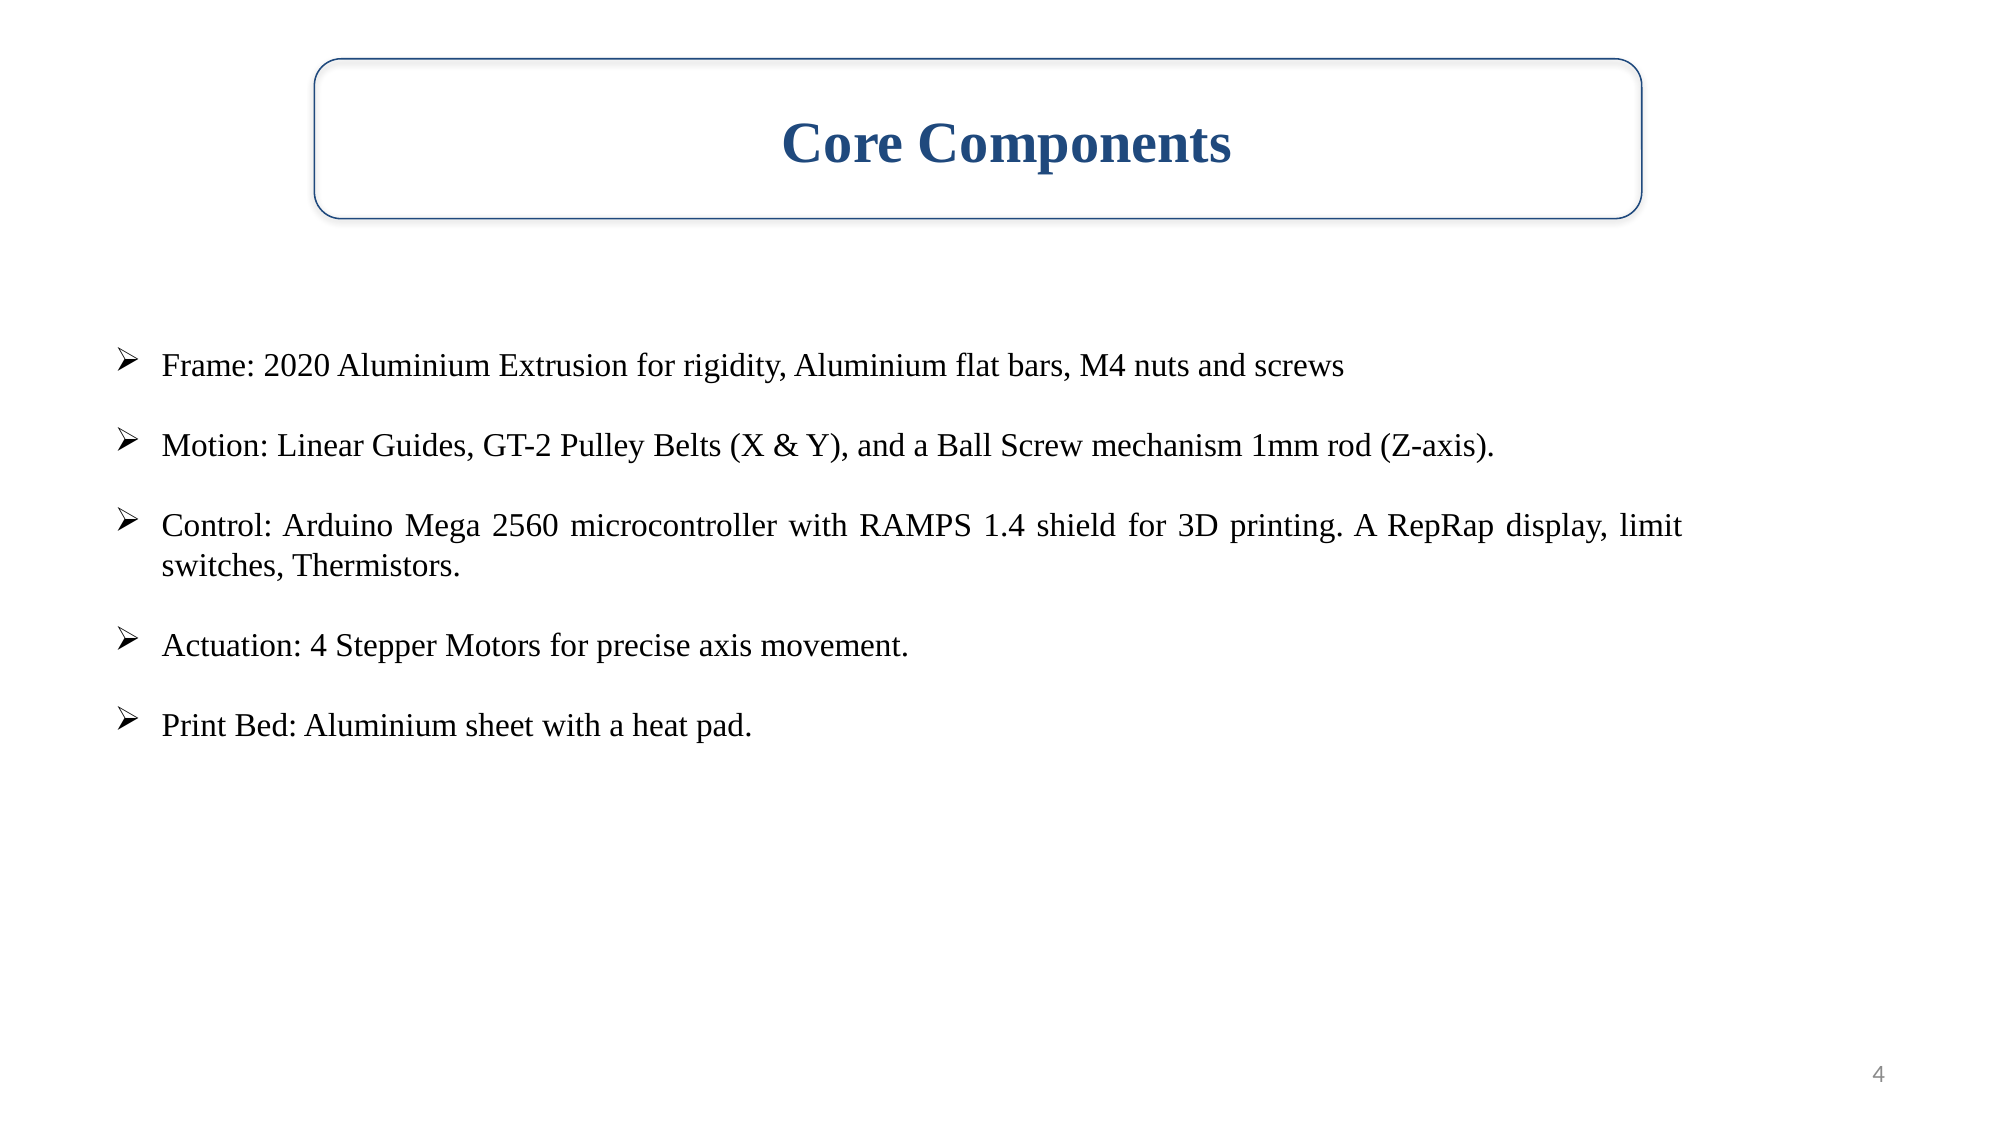

# Core Components

Frame: 2020 Aluminium Extrusion for rigidity, Aluminium flat bars, M4 nuts and screws

Motion: Linear Guides, GT-2 Pulley Belts (X & Y), and a Ball Screw mechanism 1mm rod (Z-axis).

Control: Arduino Mega 2560 microcontroller with RAMPS 1.4 shield for 3D printing. A RepRap display, limit switches, Thermistors.

Actuation: 4 Stepper Motors for precise axis movement.

Print Bed: Aluminium sheet with a heat pad.

4